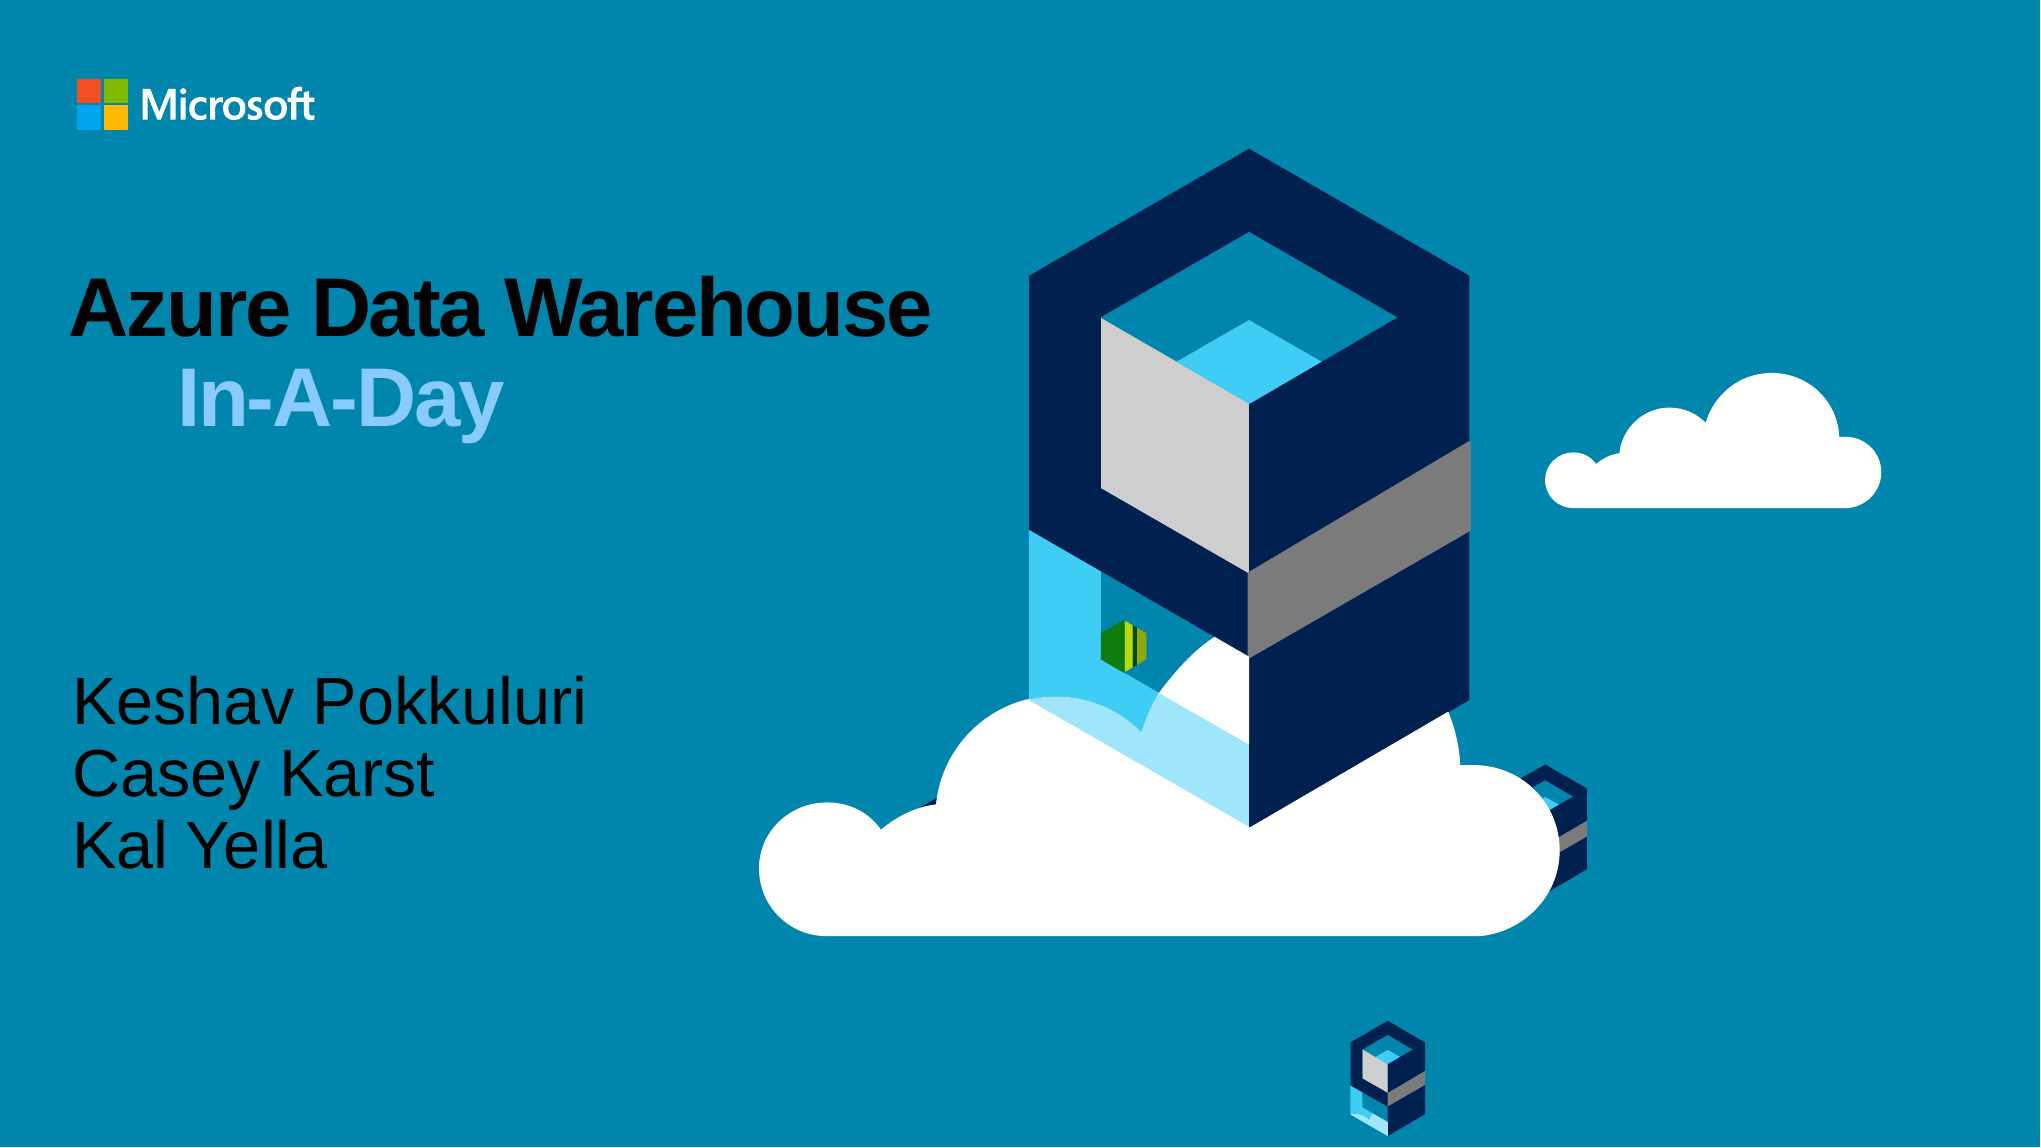

# Azure Data Warehouse In-A-Day
Keshav Pokkuluri
Casey Karst
Kal Yella